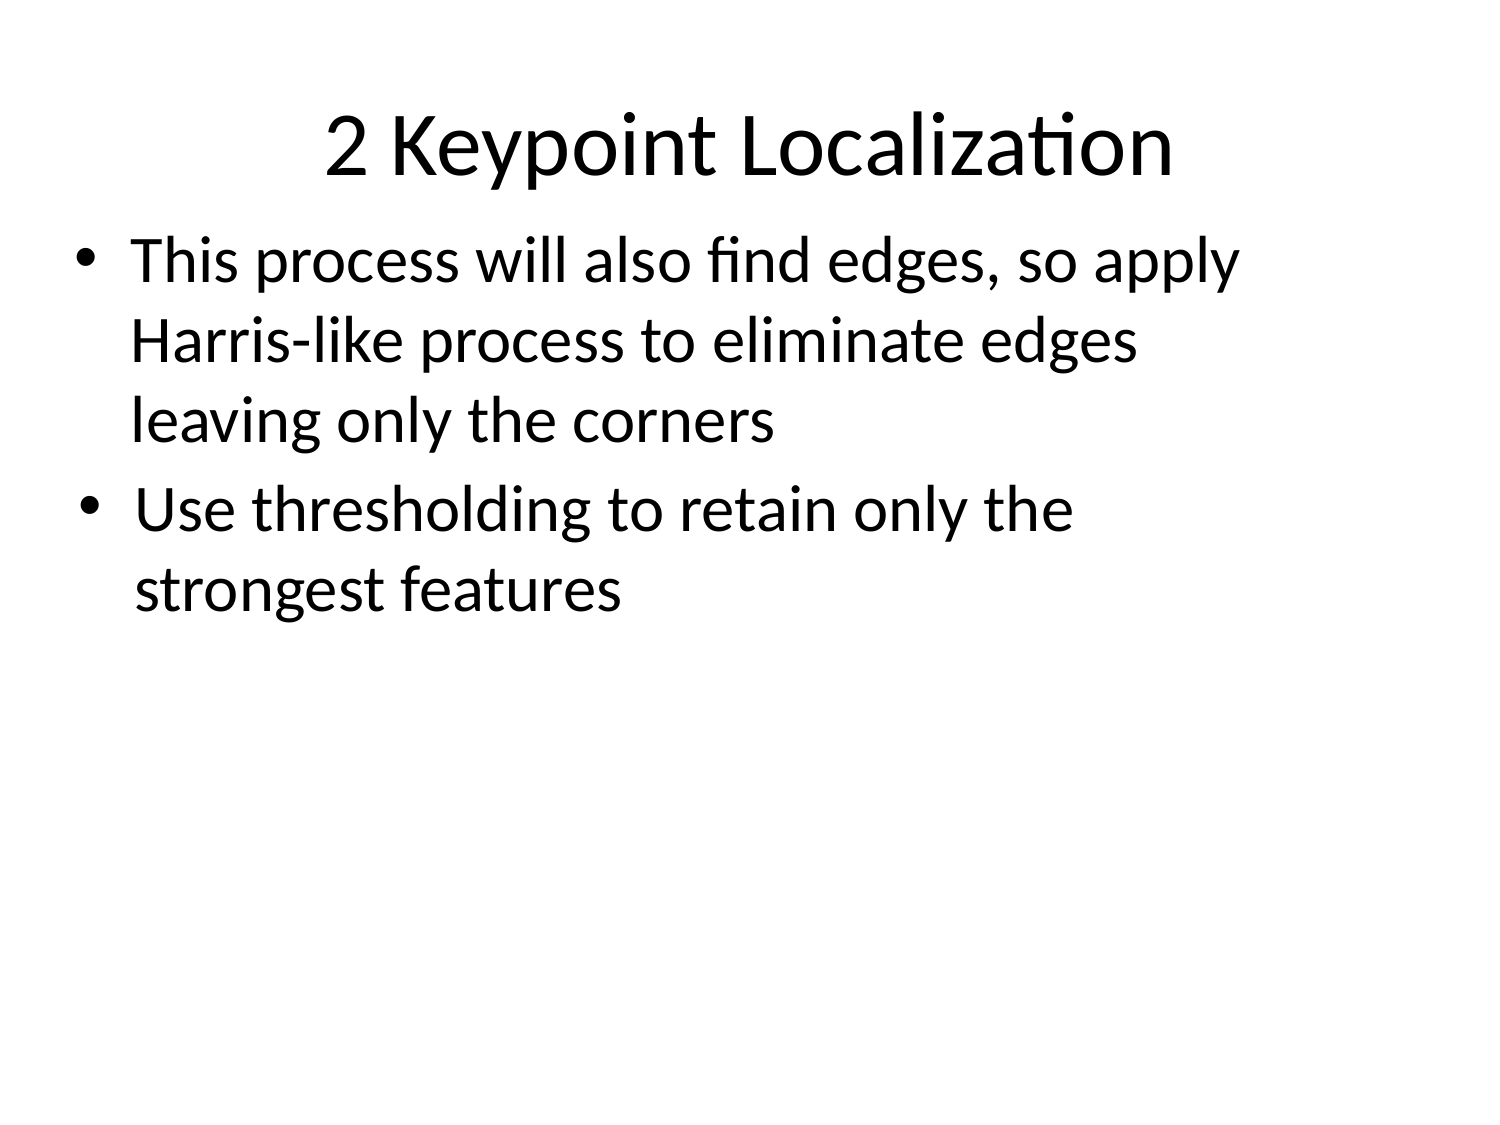

# 2 Keypoint Localization
This process will also find edges, so apply Harris-like process to eliminate edges leaving only the corners

Use thresholding to retain only the strongest features